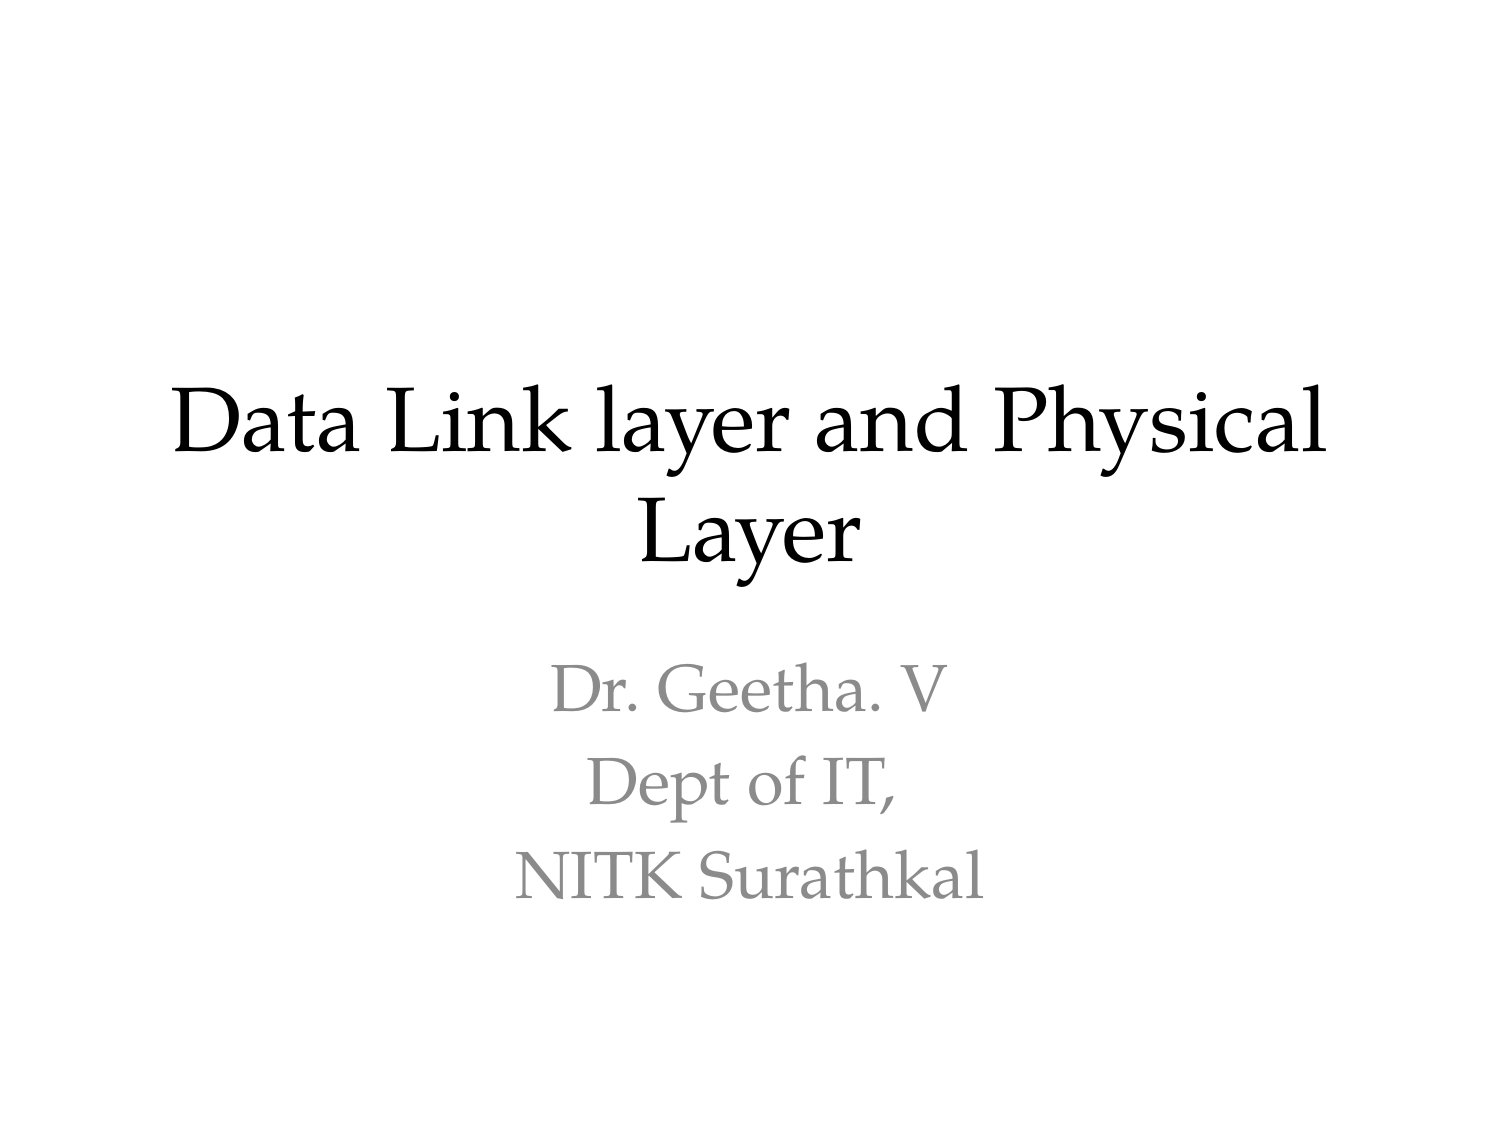

# Data Link layer and Physical Layer
Dr. Geetha. V
Dept of IT,
NITK Surathkal